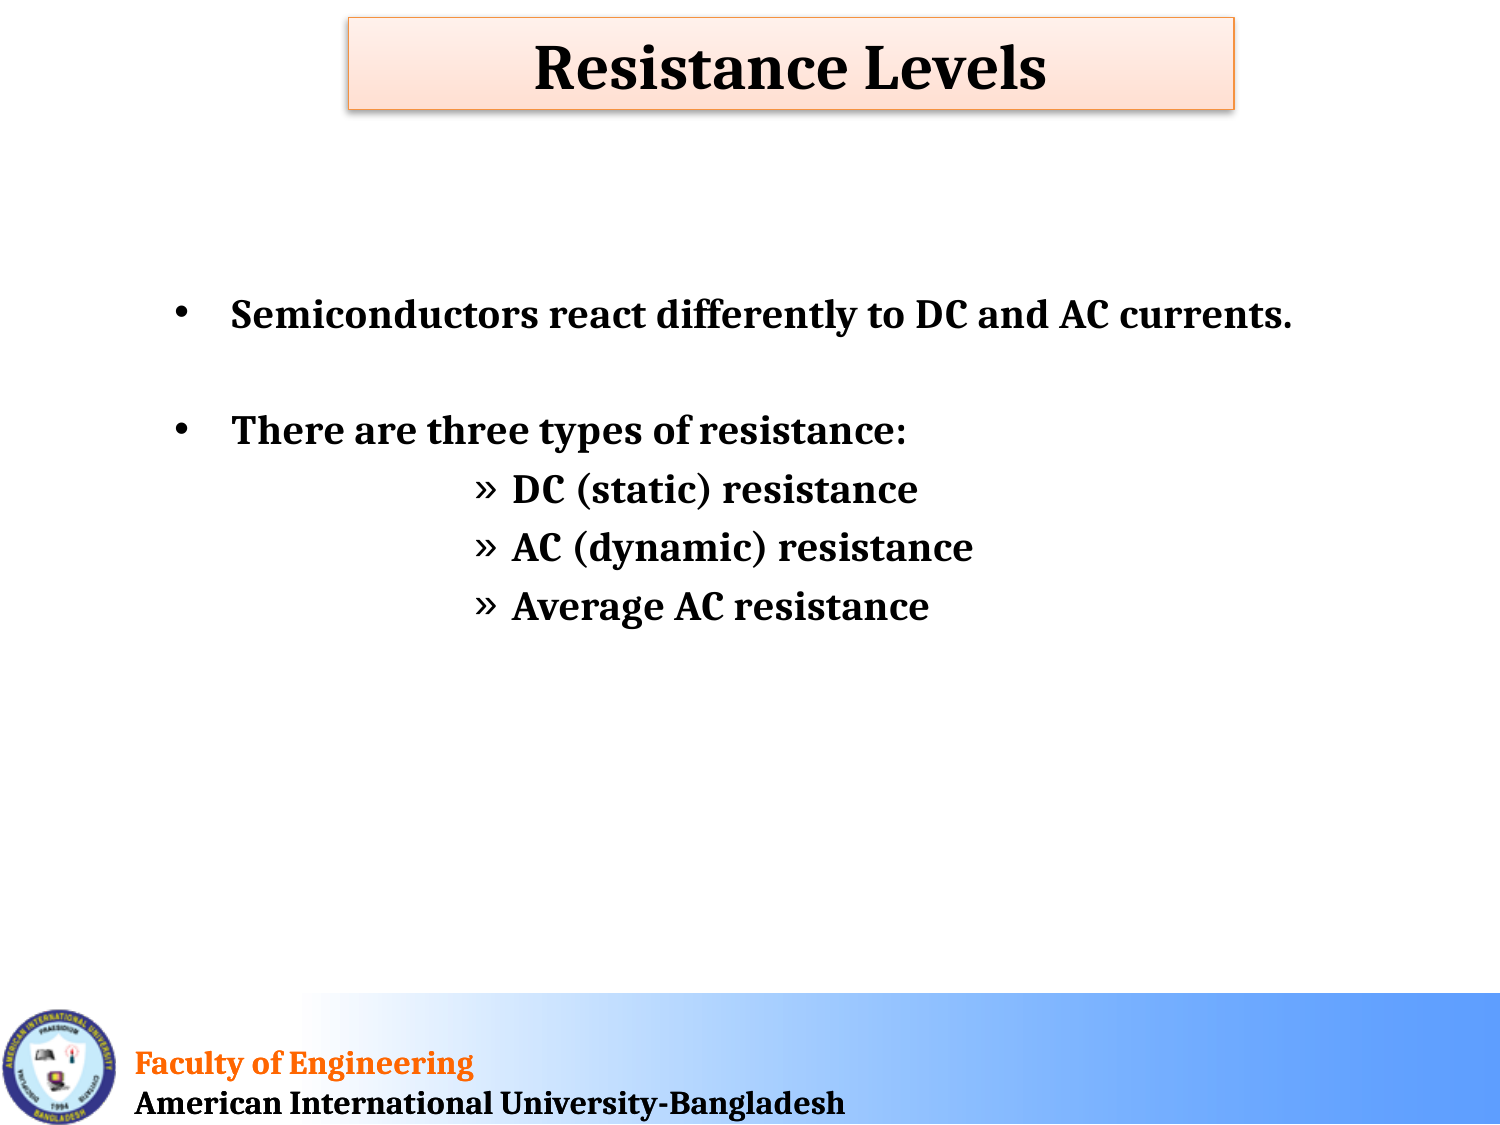

Resistance Levels
Semiconductors react differently to DC and AC currents.

There are three types of resistance:
DC (static) resistance
AC (dynamic) resistance
Average AC resistance